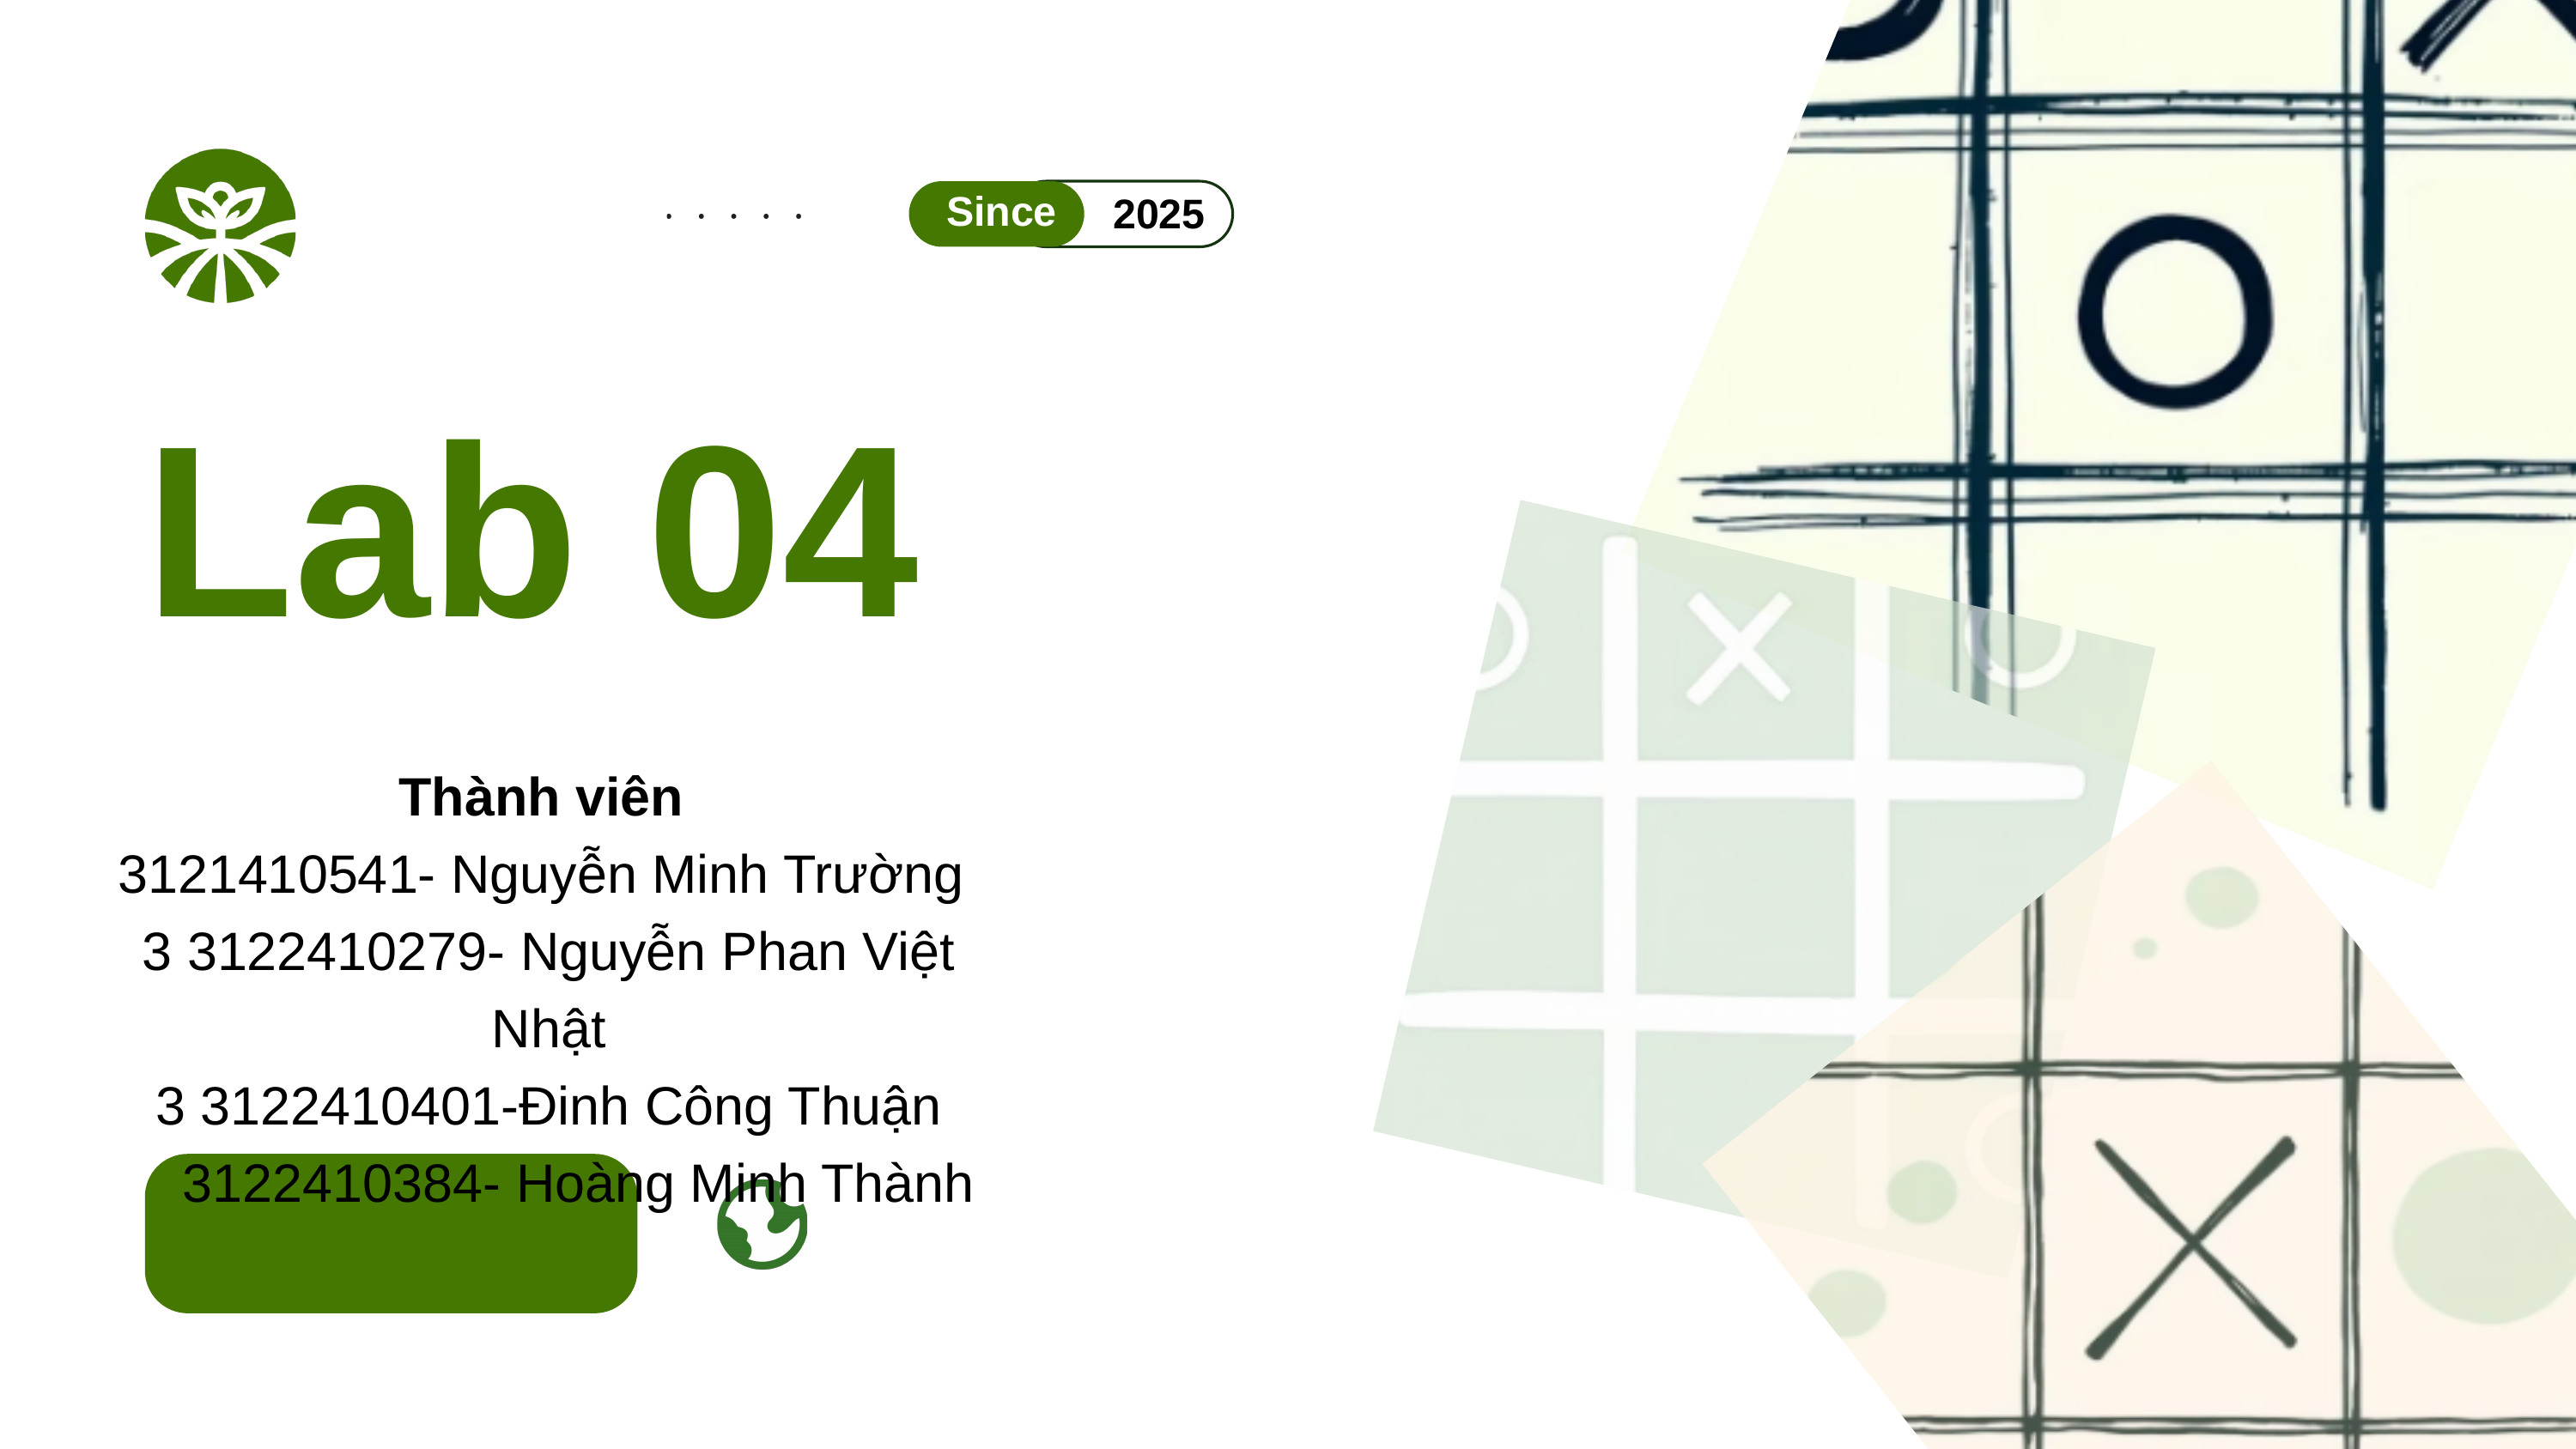

Since
2025

Lab 04

Thành viên
3121410541- Nguyễn Minh Trường
3 3122410279- Nguyễn Phan Việt Nhật
3 3122410401-Đinh Công Thuận
     3122410384- Hoàng Minh Thành